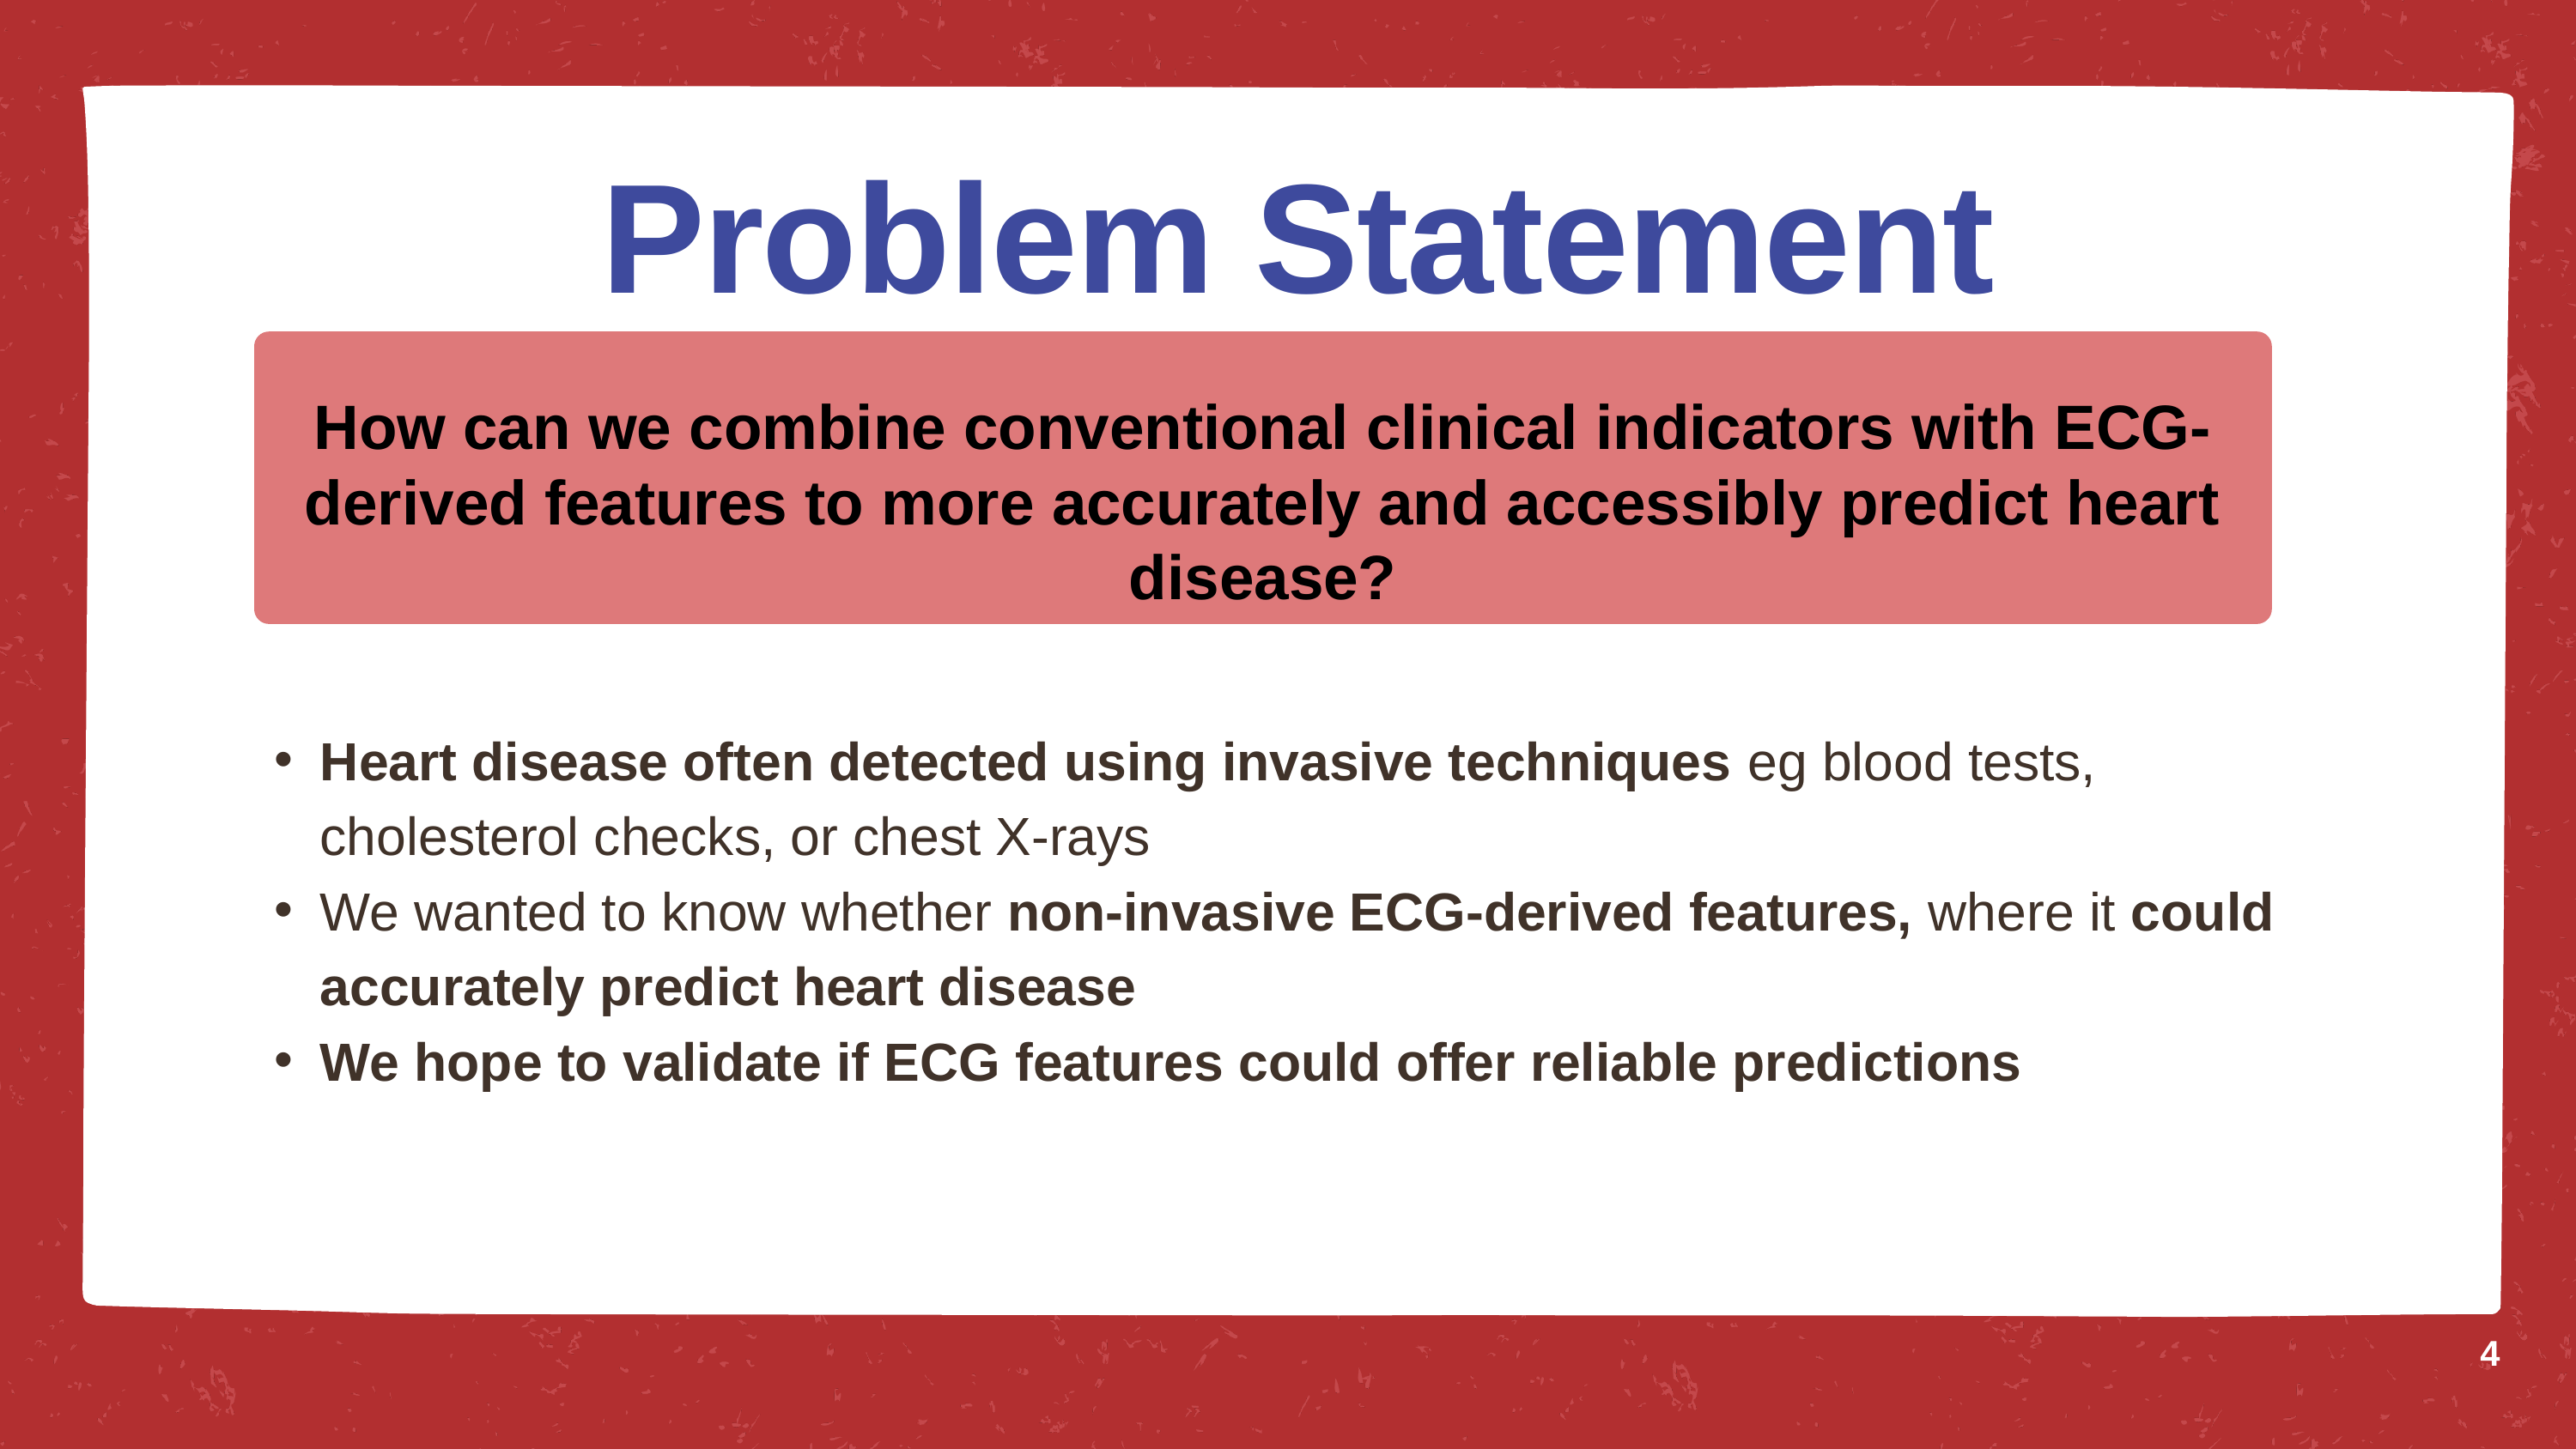

Problem Statement

How can we combine conventional clinical indicators with ECG-derived features to more accurately and accessibly predict heart disease?
Heart disease often detected using invasive techniques eg blood tests, cholesterol checks, or chest X-rays
We wanted to know whether non-invasive ECG-derived features, where it could accurately predict heart disease
We hope to validate if ECG features could offer reliable predictions

4